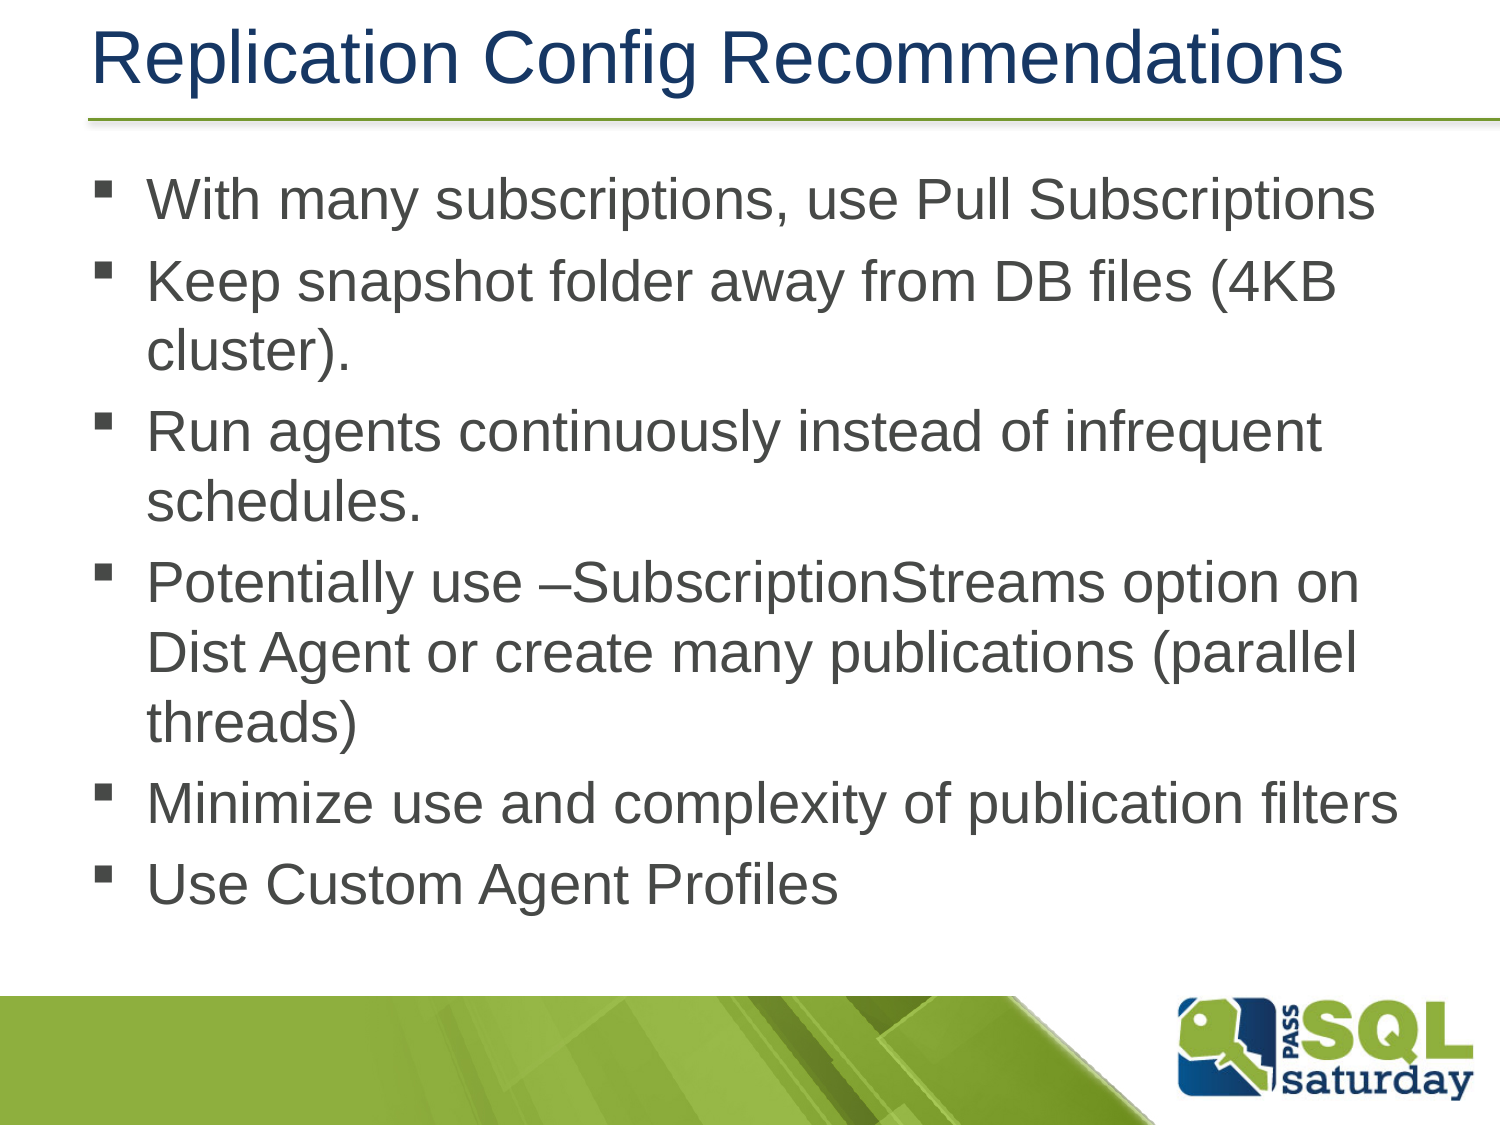

# Replication Config Recommendations
With many subscriptions, use Pull Subscriptions
Keep snapshot folder away from DB files (4KB cluster).
Run agents continuously instead of infrequent schedules.
Potentially use –SubscriptionStreams option on Dist Agent or create many publications (parallel threads)
Minimize use and complexity of publication filters
Use Custom Agent Profiles